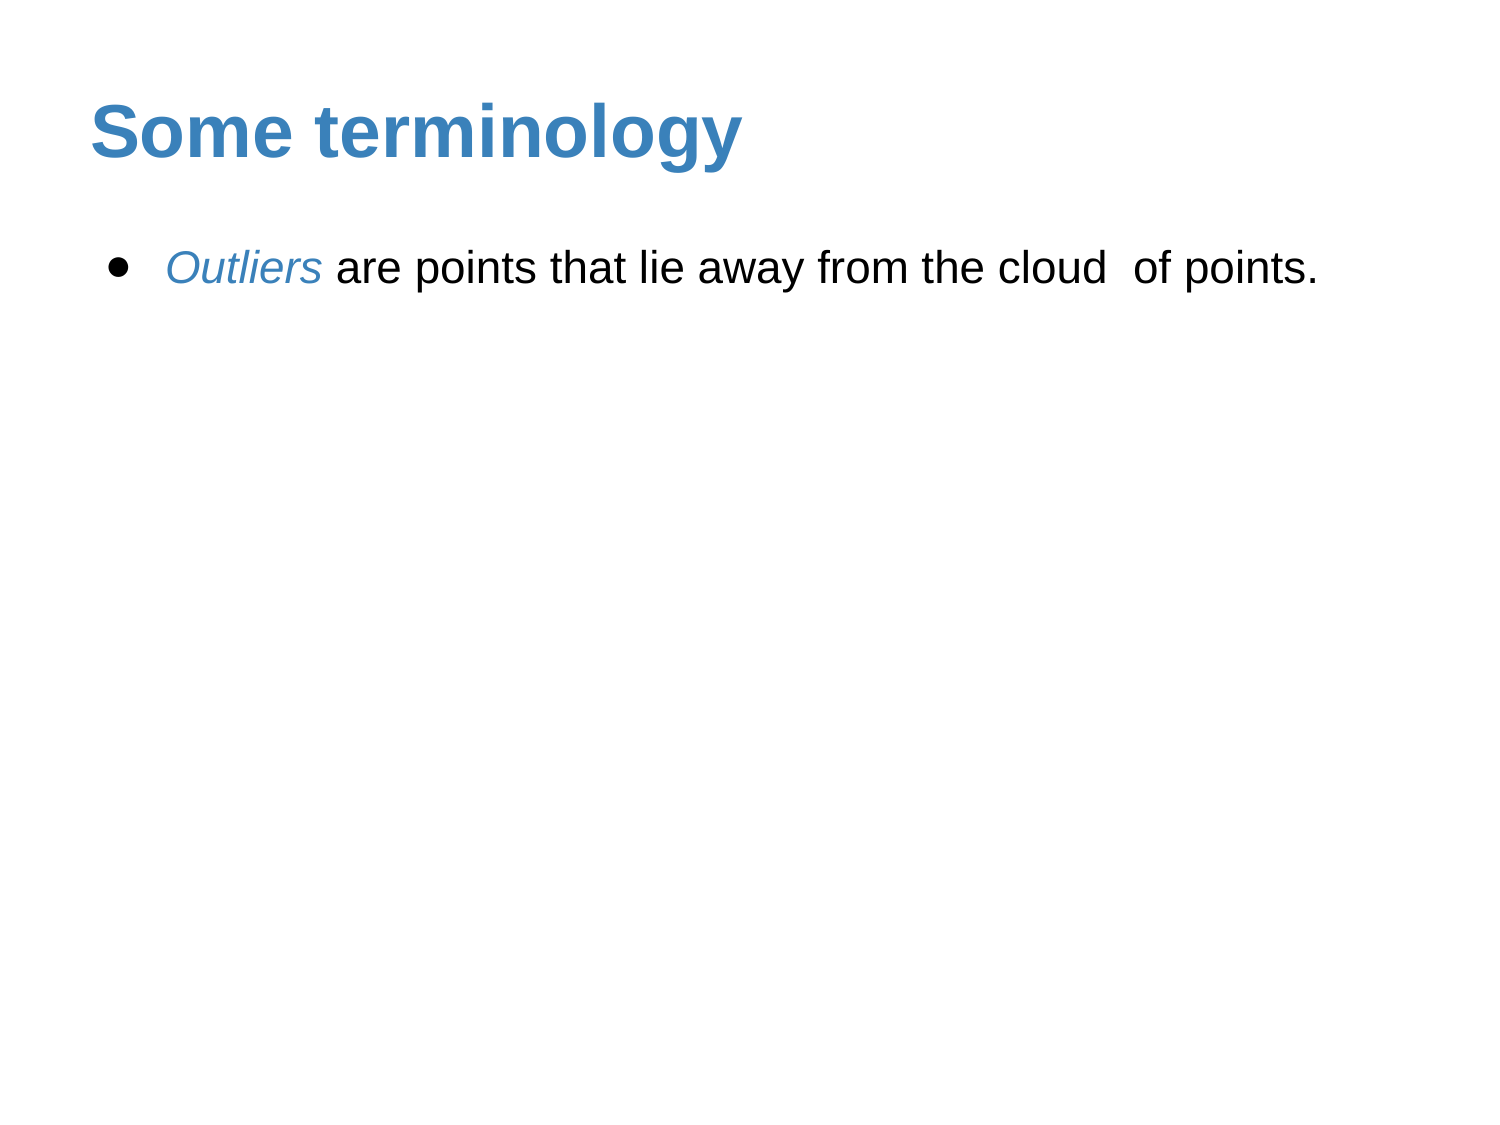

# Some terminology
Outliers are points that lie away from the cloud  of points.